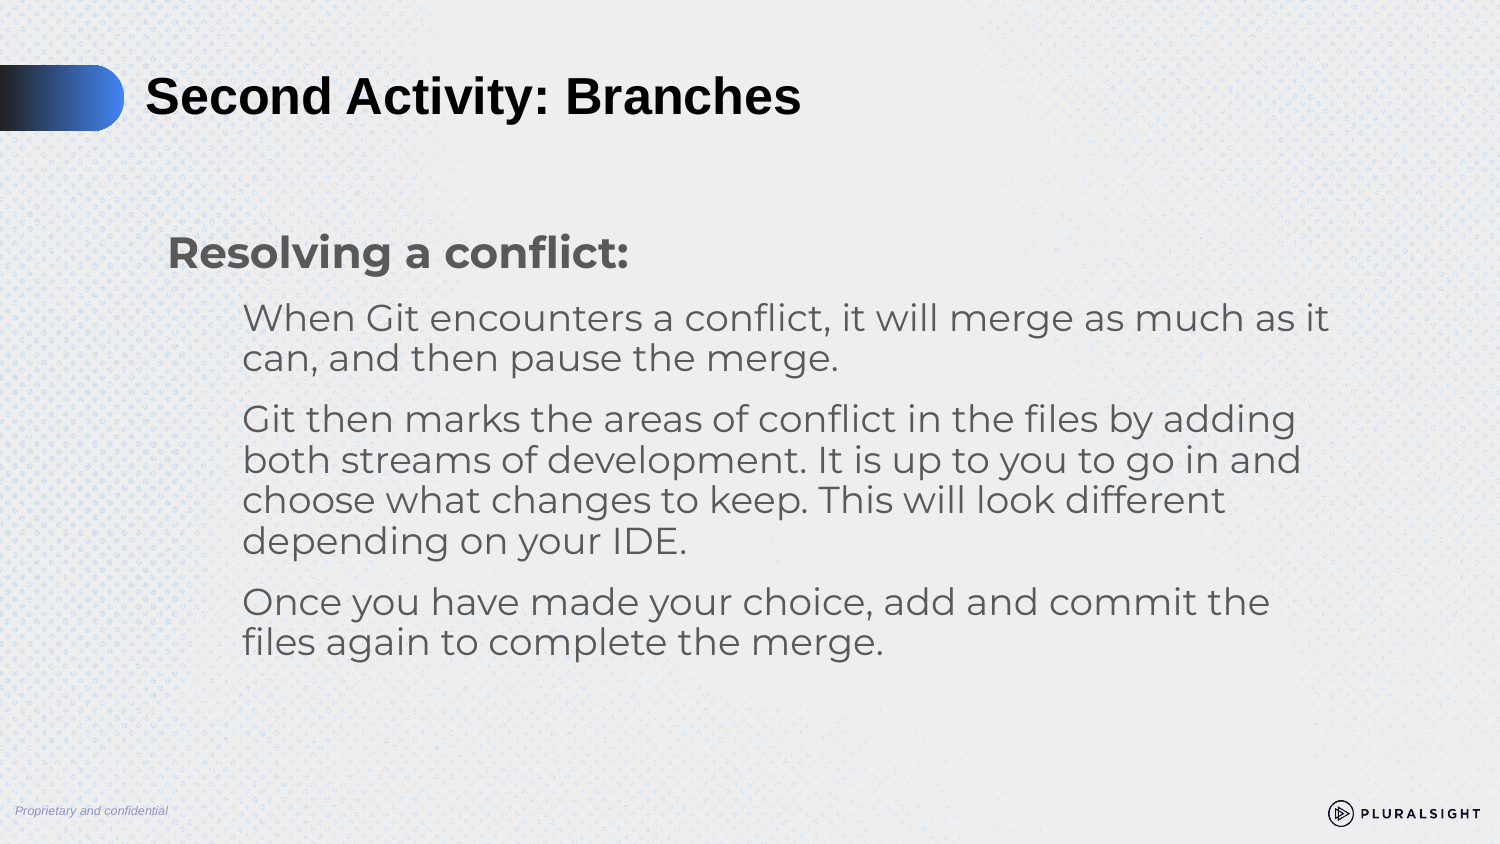

# Second Activity: Branches
Resolving a conflict:
When Git encounters a conflict, it will merge as much as it can, and then pause the merge.
Git then marks the areas of conflict in the files by adding both streams of development. It is up to you to go in and choose what changes to keep. This will look different depending on your IDE.
Once you have made your choice, add and commit the files again to complete the merge.